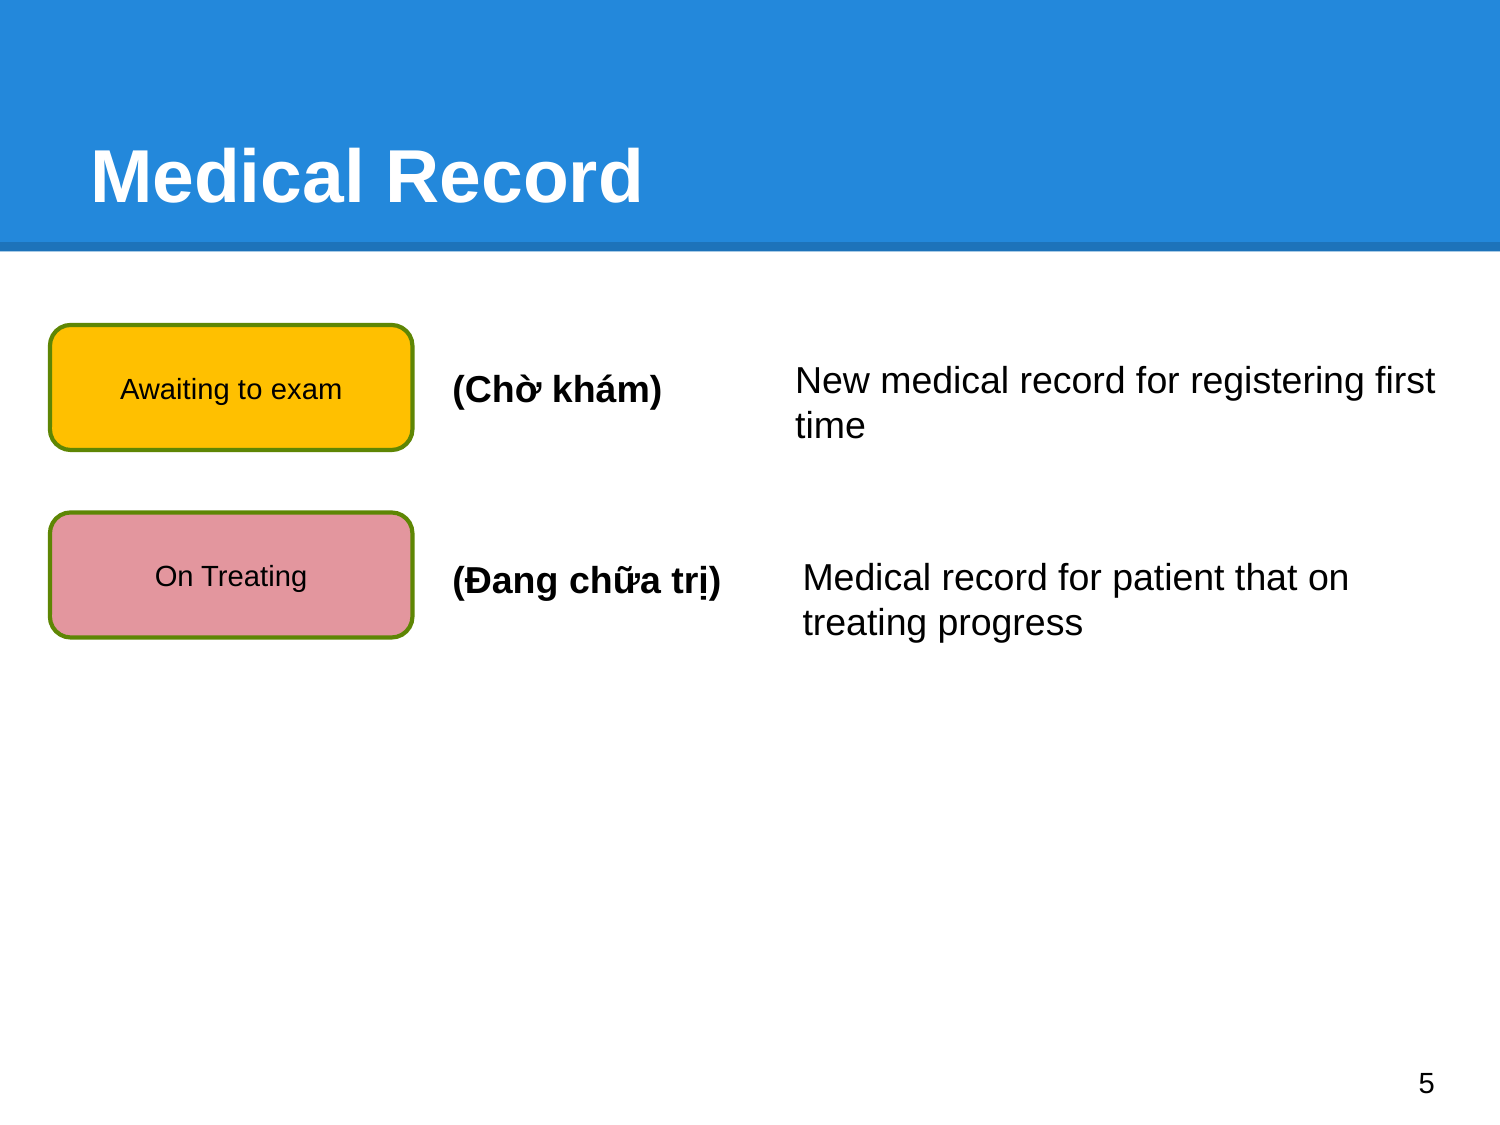

# Medical Record

Awaiting to exam
(Chờ khám)
New medical record for registering first time
On Treating
(Đang chữa trị)
Medical record for patient that on treating progress
5